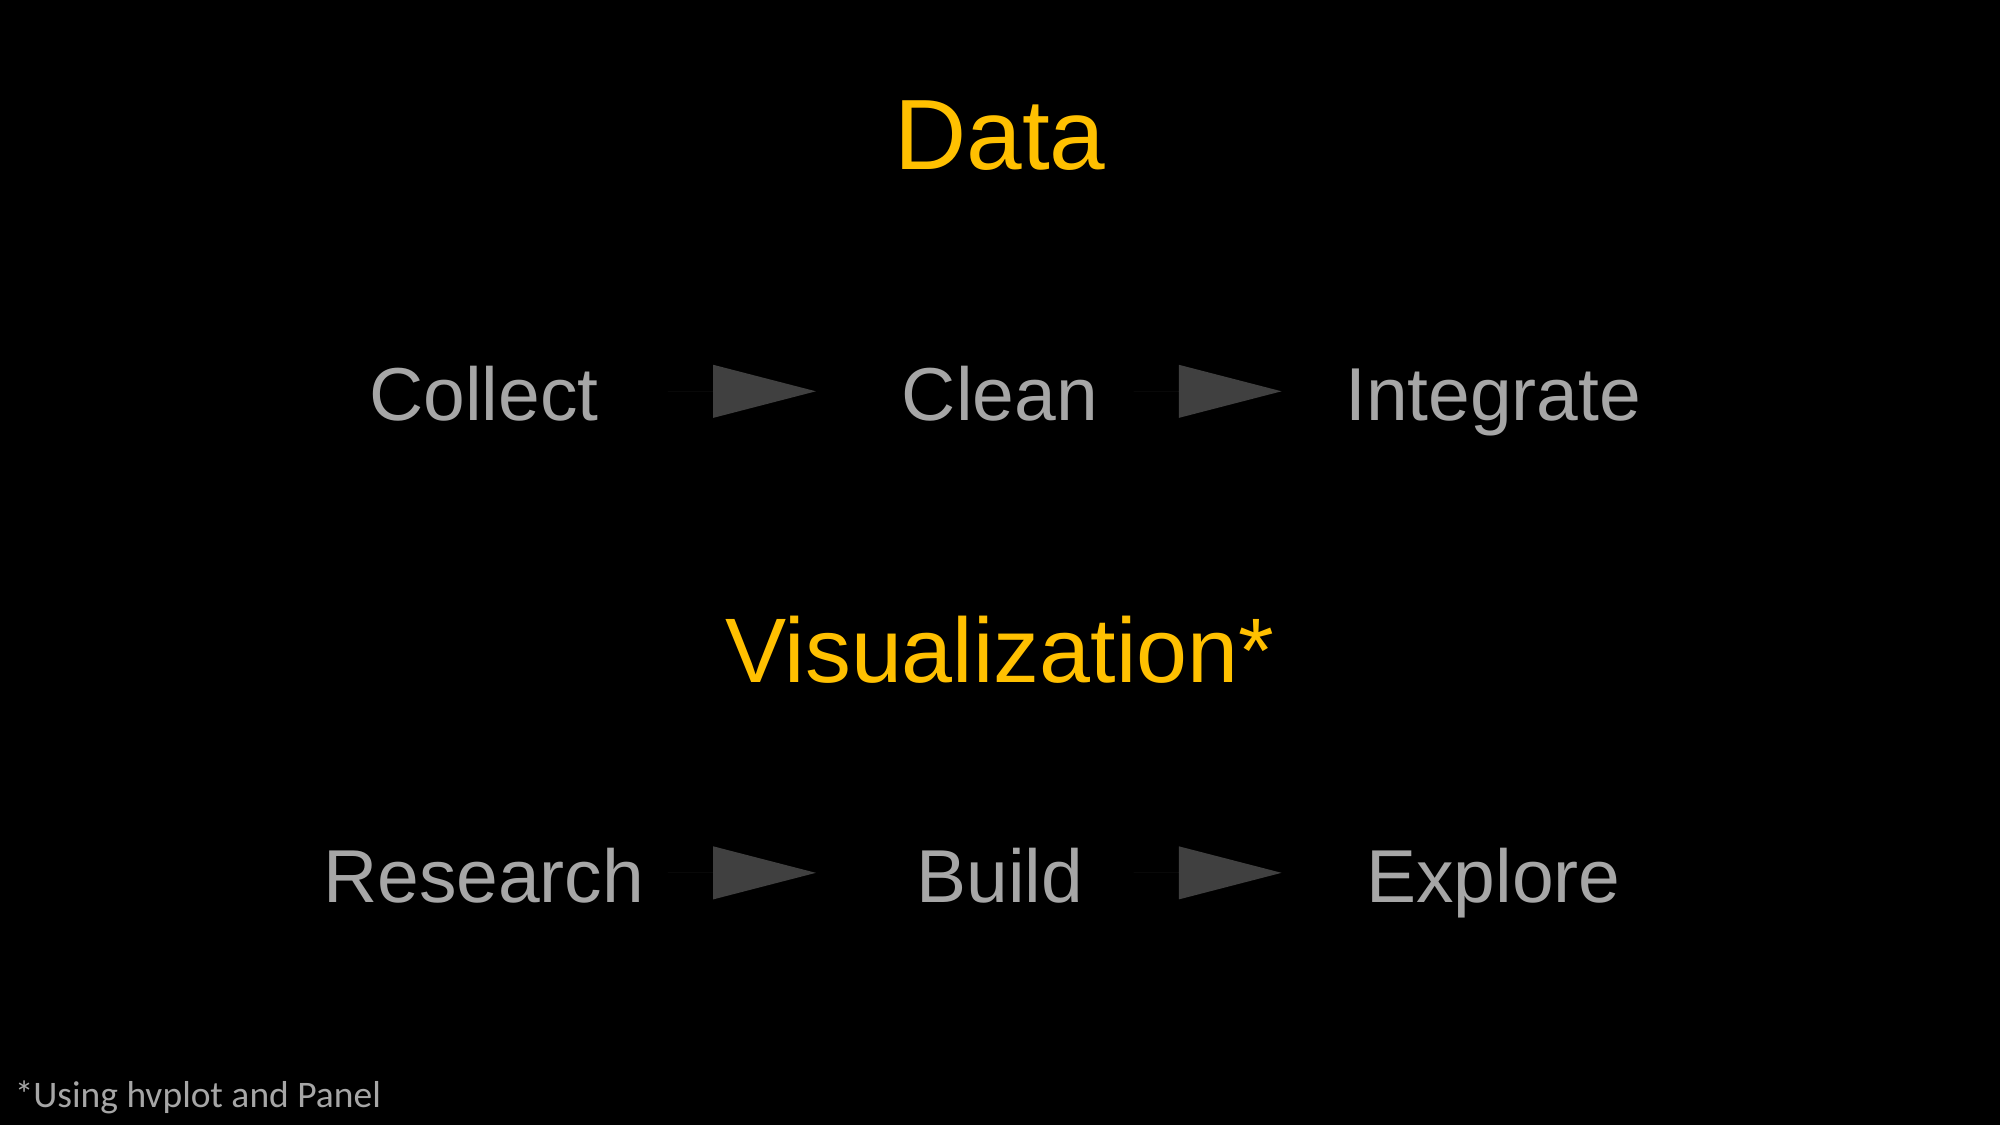

Data
Collect
Clean
Integrate

Visualization*
Research
Build
Explore

*Using hvplot and Panel